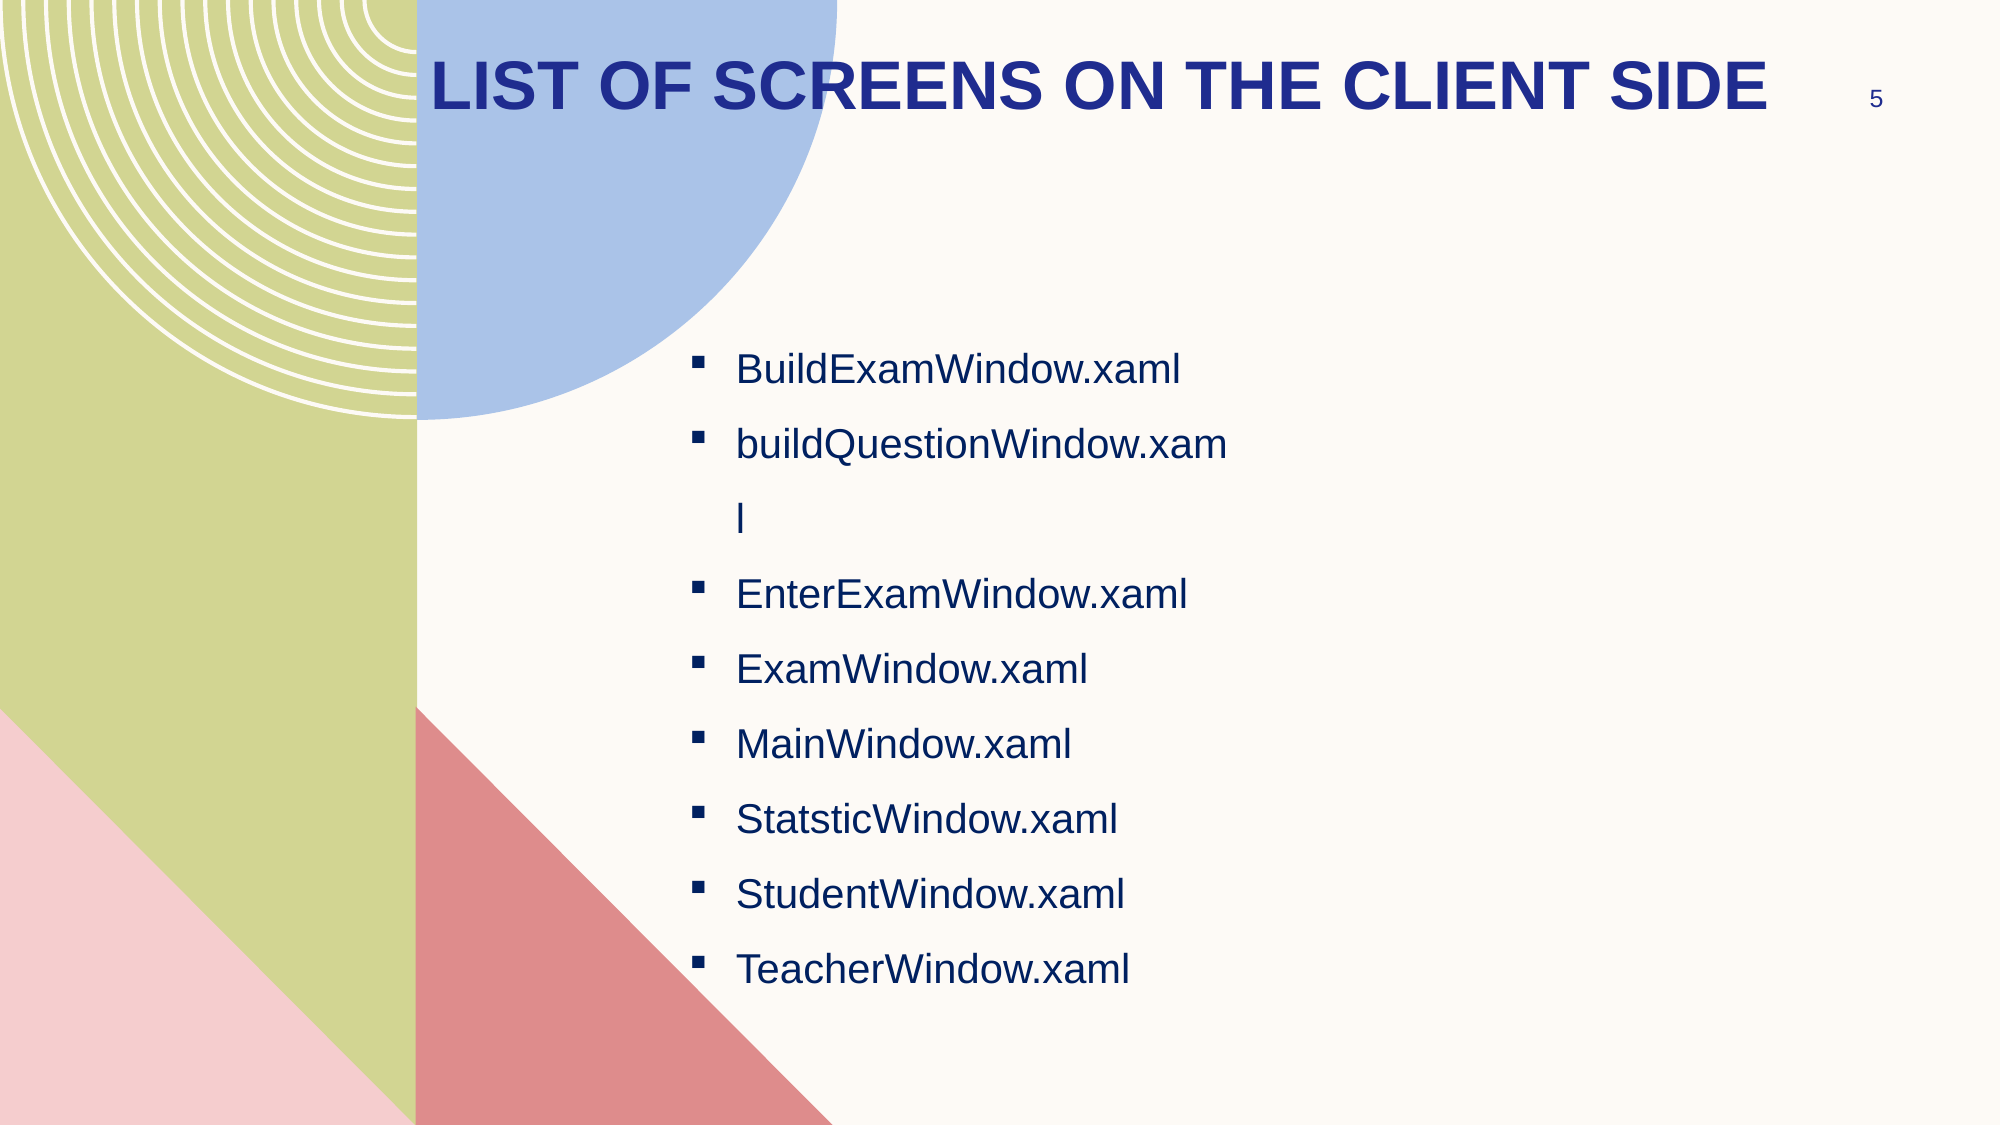

# List of screens on the client side
5
BuildExamWindow.xaml
buildQuestionWindow.xaml
EnterExamWindow.xaml
ExamWindow.xaml
MainWindow.xaml
StatsticWindow.xaml
StudentWindow.xaml
TeacherWindow.xaml